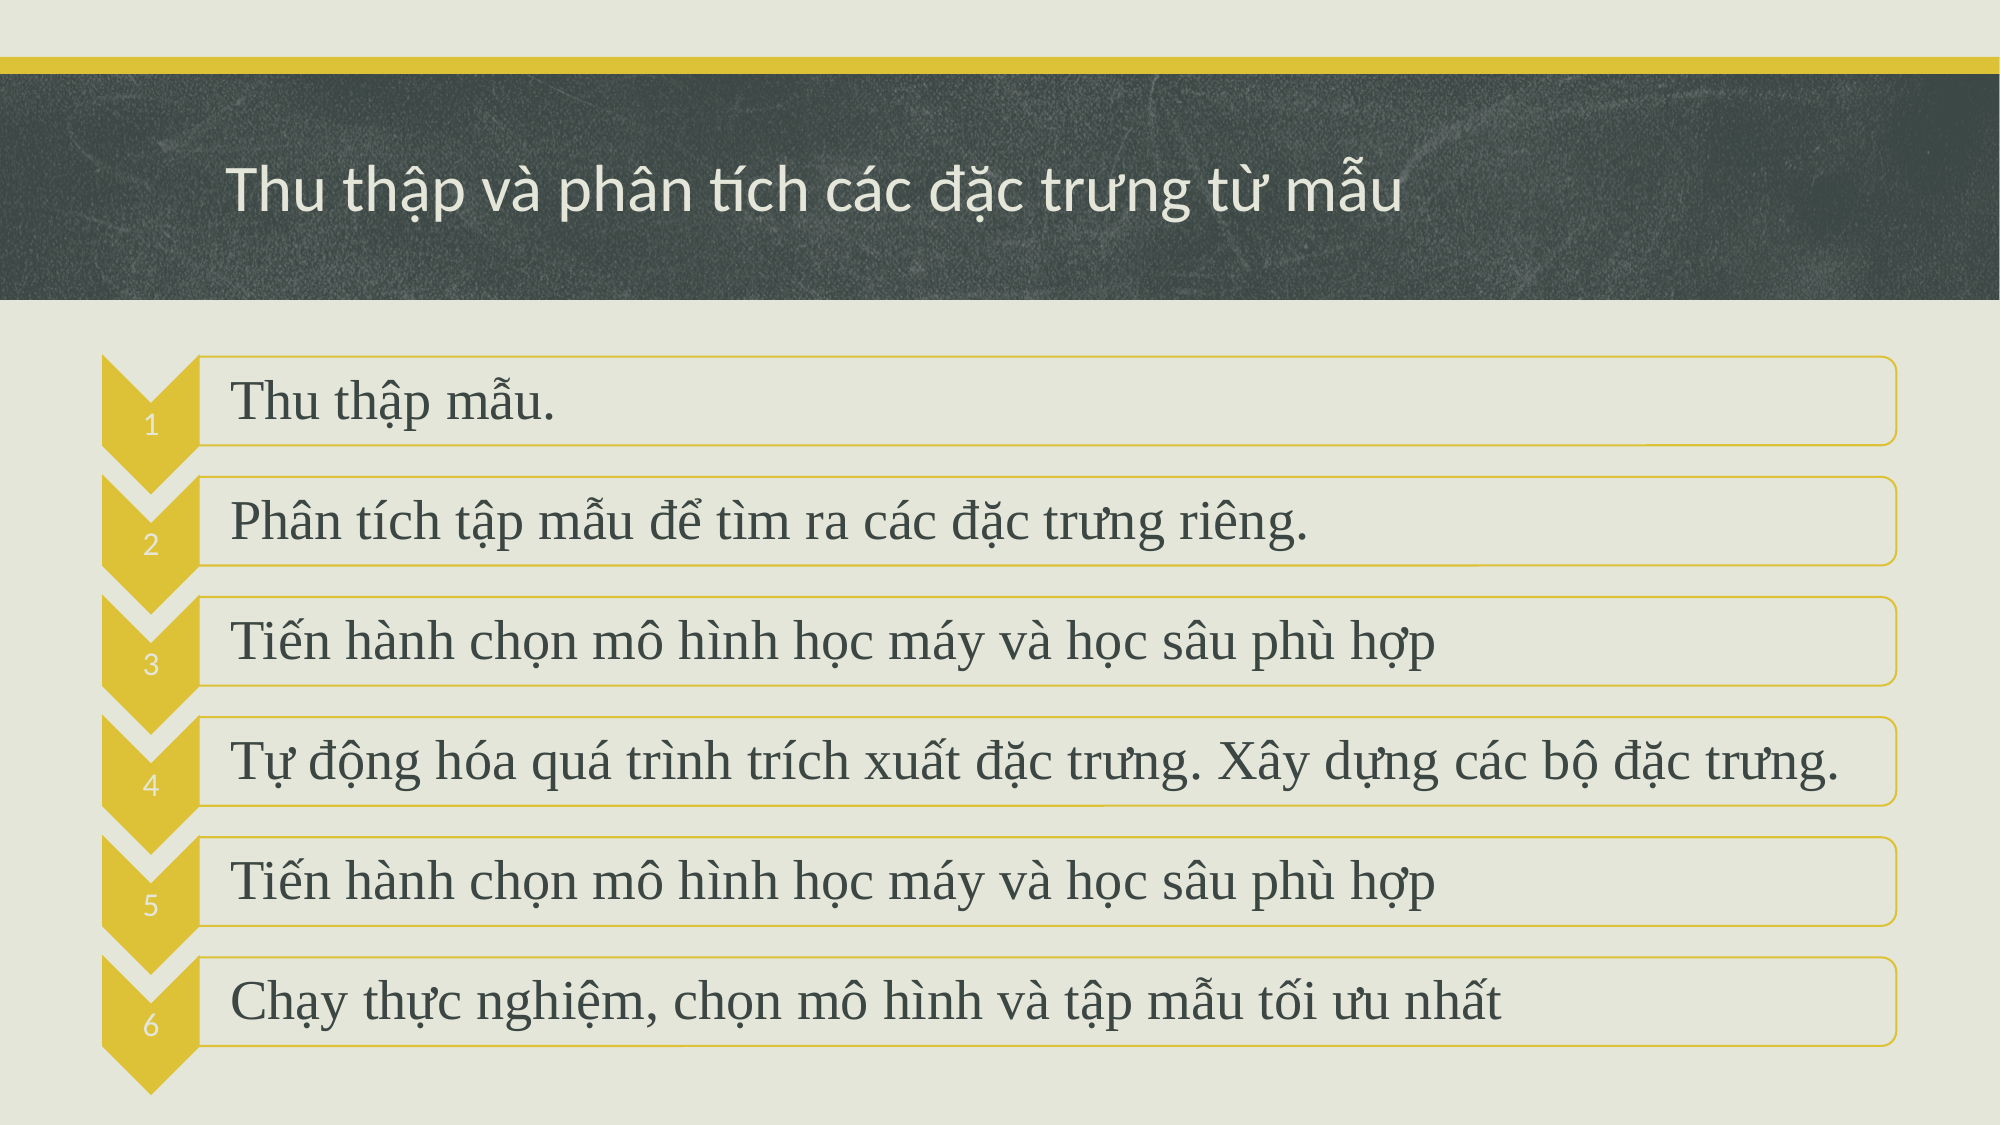

# Thu thập và phân tích các đặc trưng từ mẫu
1
Thu thập mẫu.
2
Phân tích tập mẫu để tìm ra các đặc trưng riêng.
3
Tiến hành chọn mô hình học máy và học sâu phù hợp
4
Tự động hóa quá trình trích xuất đặc trưng. Xây dựng các bộ đặc trưng.
5
Tiến hành chọn mô hình học máy và học sâu phù hợp
6
Chạy thực nghiệm, chọn mô hình và tập mẫu tối ưu nhất